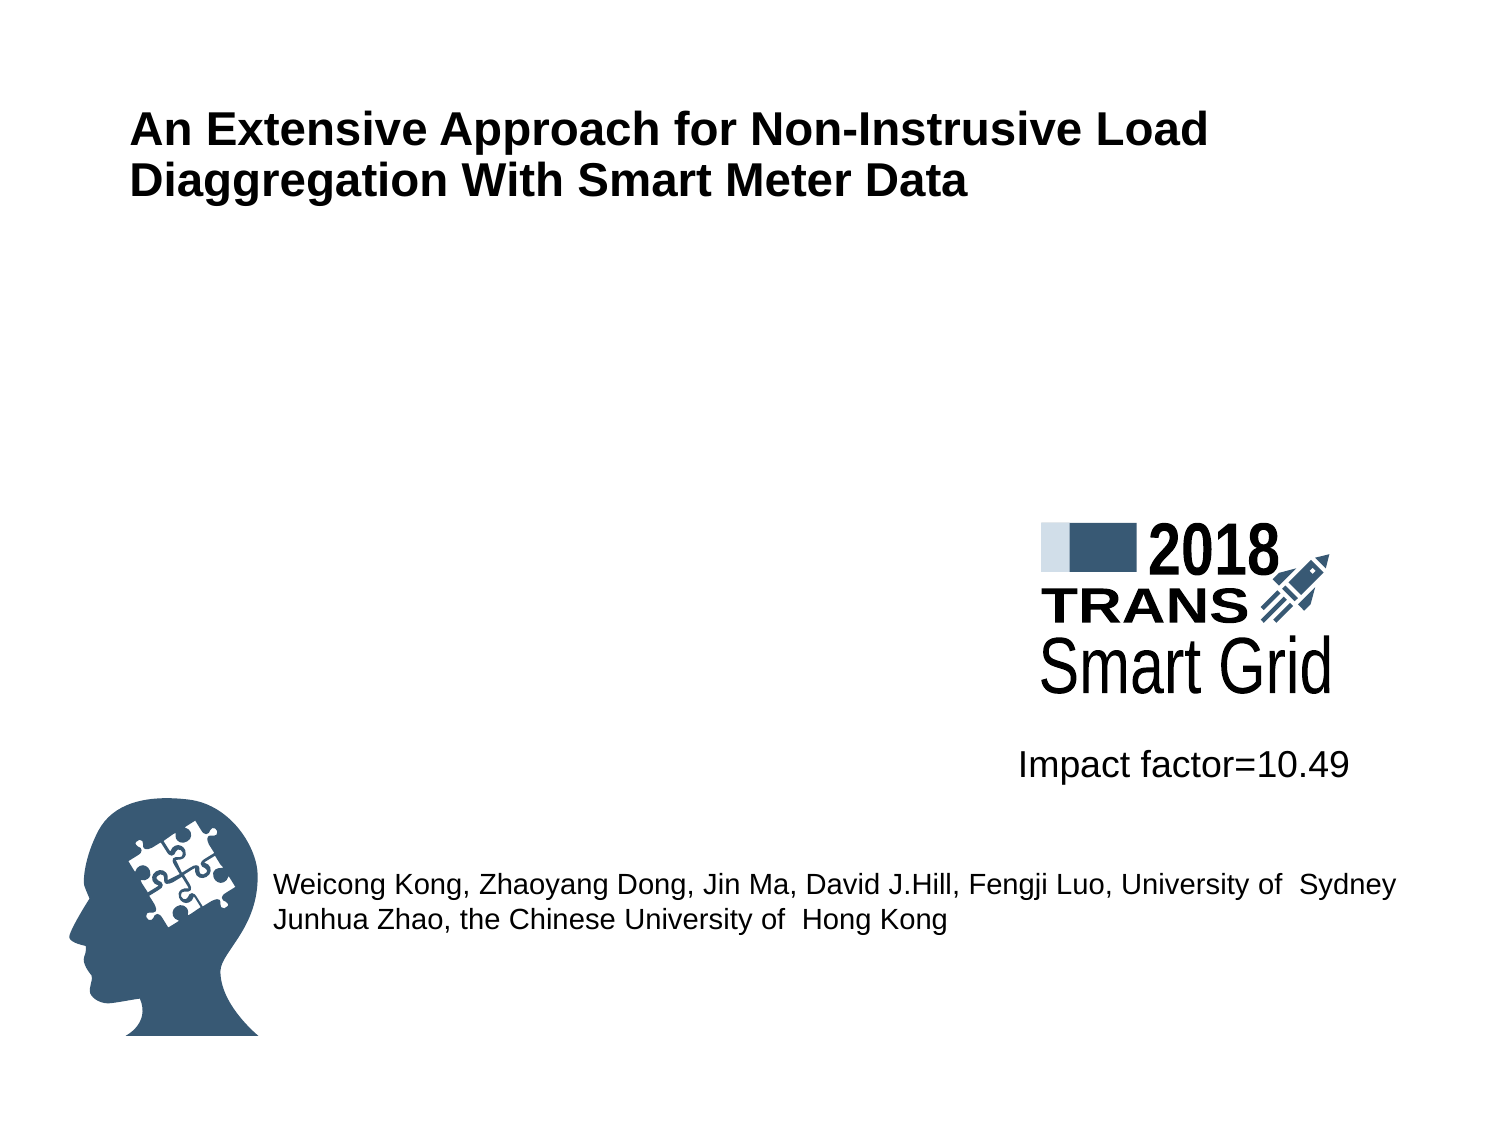

# An Extensive Approach for Non-Instrusive Load Diaggregation With Smart Meter Data

2018
TRANS
Smart Grid

Impact factor=10.49

Weicong Kong, Zhaoyang Dong, Jin Ma, David J.Hill, Fengji Luo, University of  Sydney
Junhua Zhao, the Chinese University of  Hong Kong